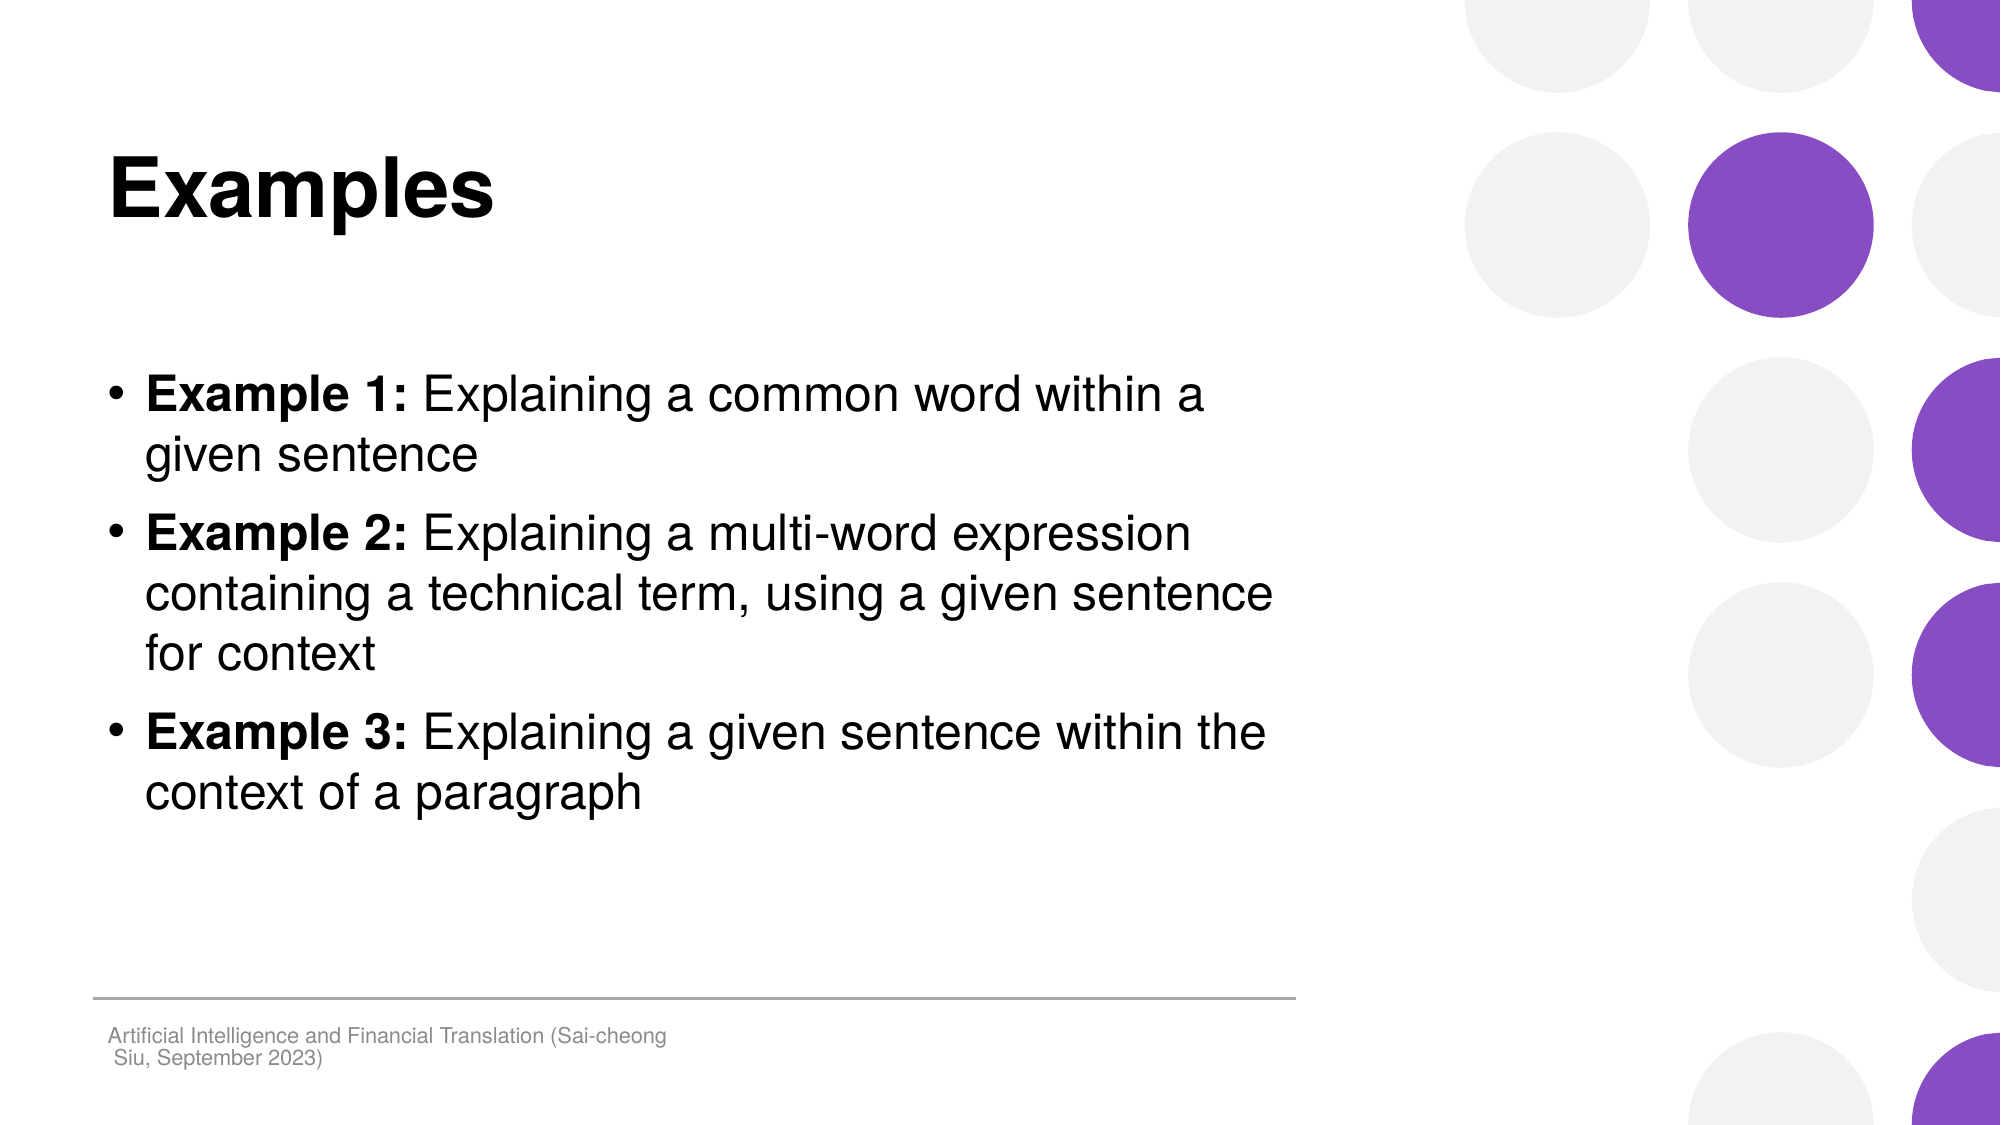

# Examples
Example 1: Explaining a common word within a given sentence
Example 2: Explaining a multi-word expression containing a technical term, using a given sentence for context
Example 3: Explaining a given sentence within the context of a paragraph
Artificial Intelligence and Financial Translation (Sai-cheong Siu, September 2023)